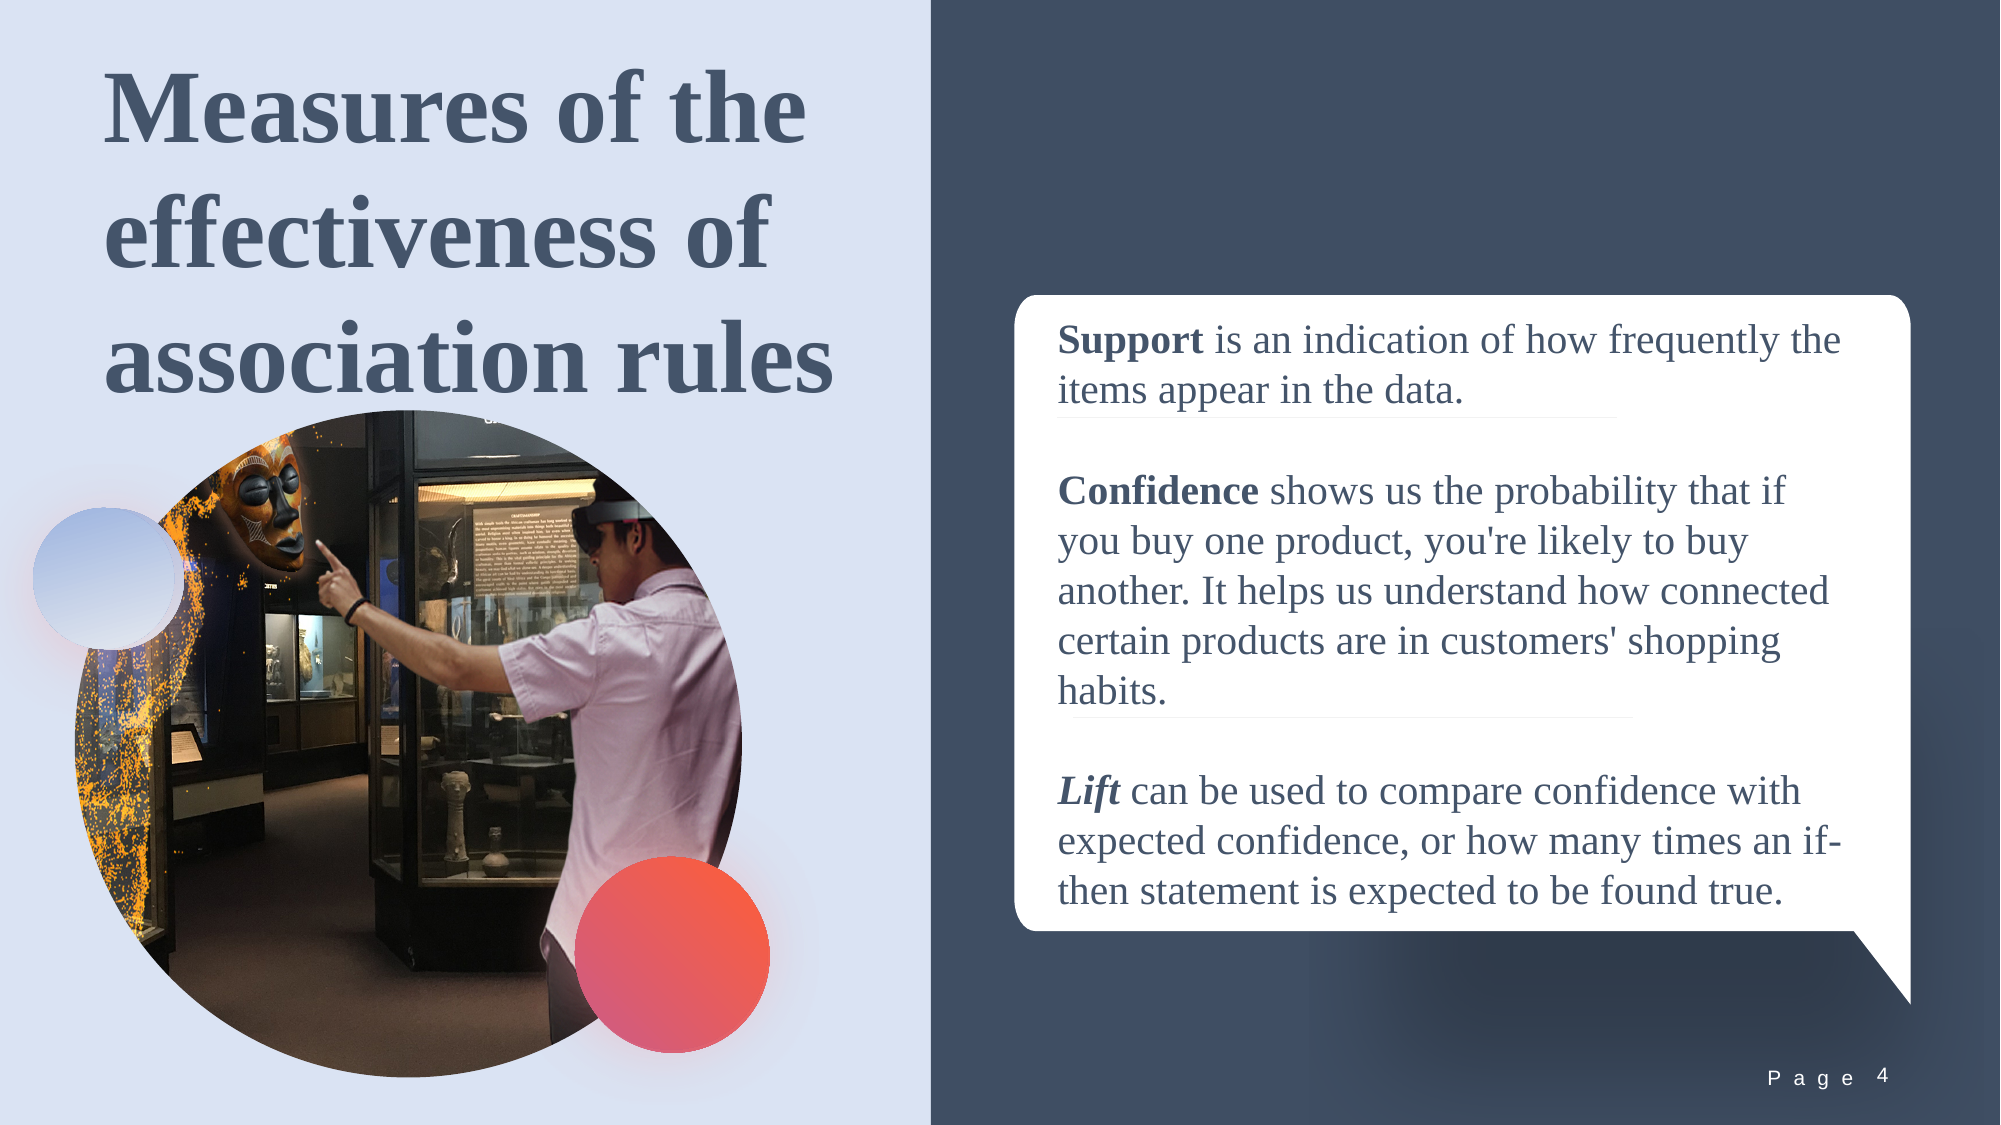

Measures of the effectiveness of association rules

Support is an indication of how frequently the items appear in the data.

Confidence shows us the probability that if you buy one product, you're likely to buy another. It helps us understand how connected certain products are in customers' shopping habits.

Lift can be used to compare confidence with expected confidence, or how many times an if-then statement is expected to be found true.

4
Page